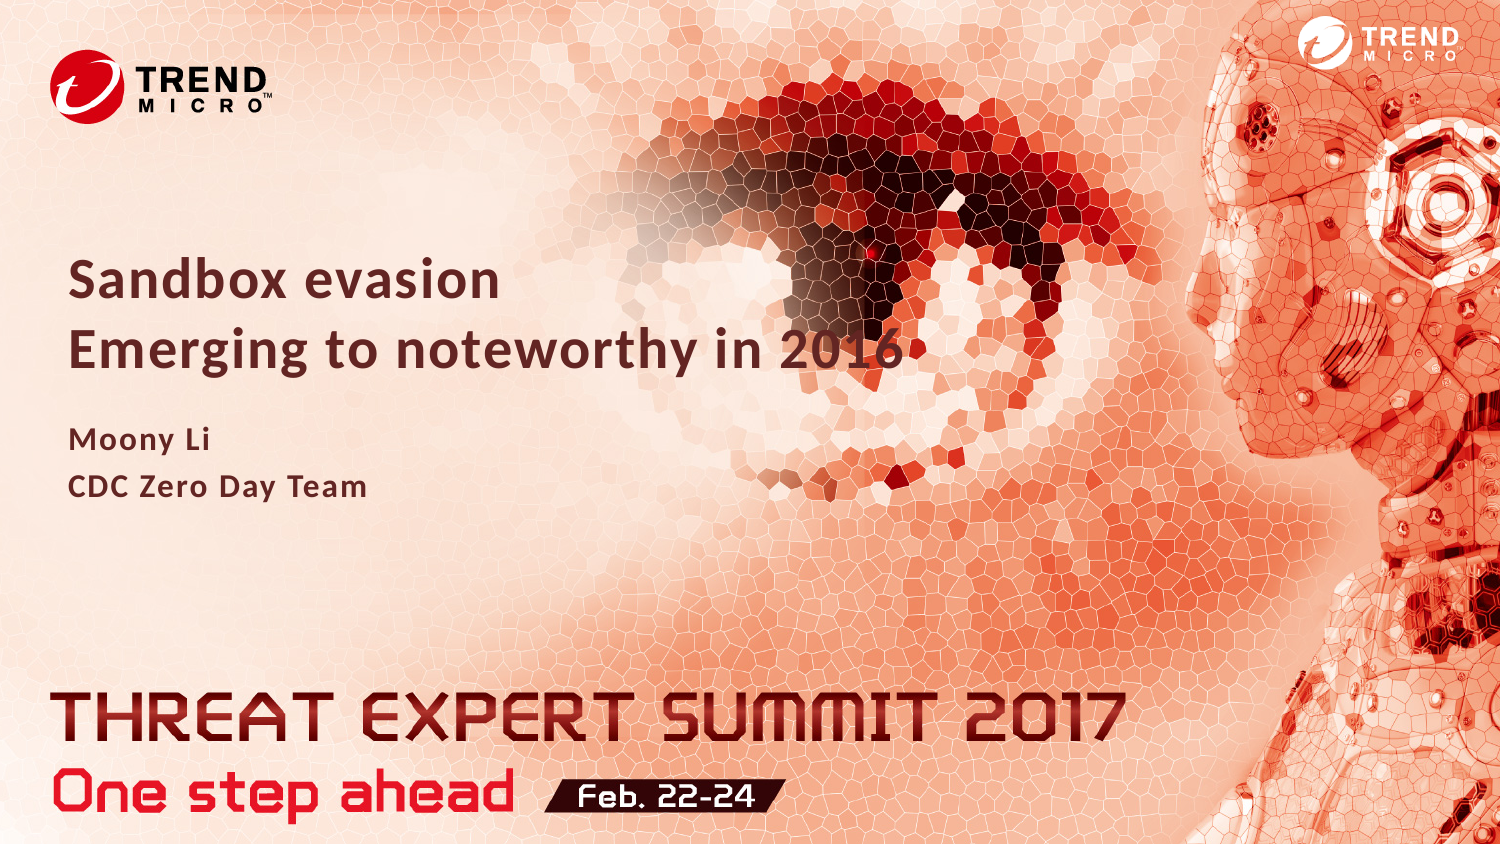

# Sandbox evasion Emerging to noteworthy in 2016
Moony Li
CDC Zero Day Team